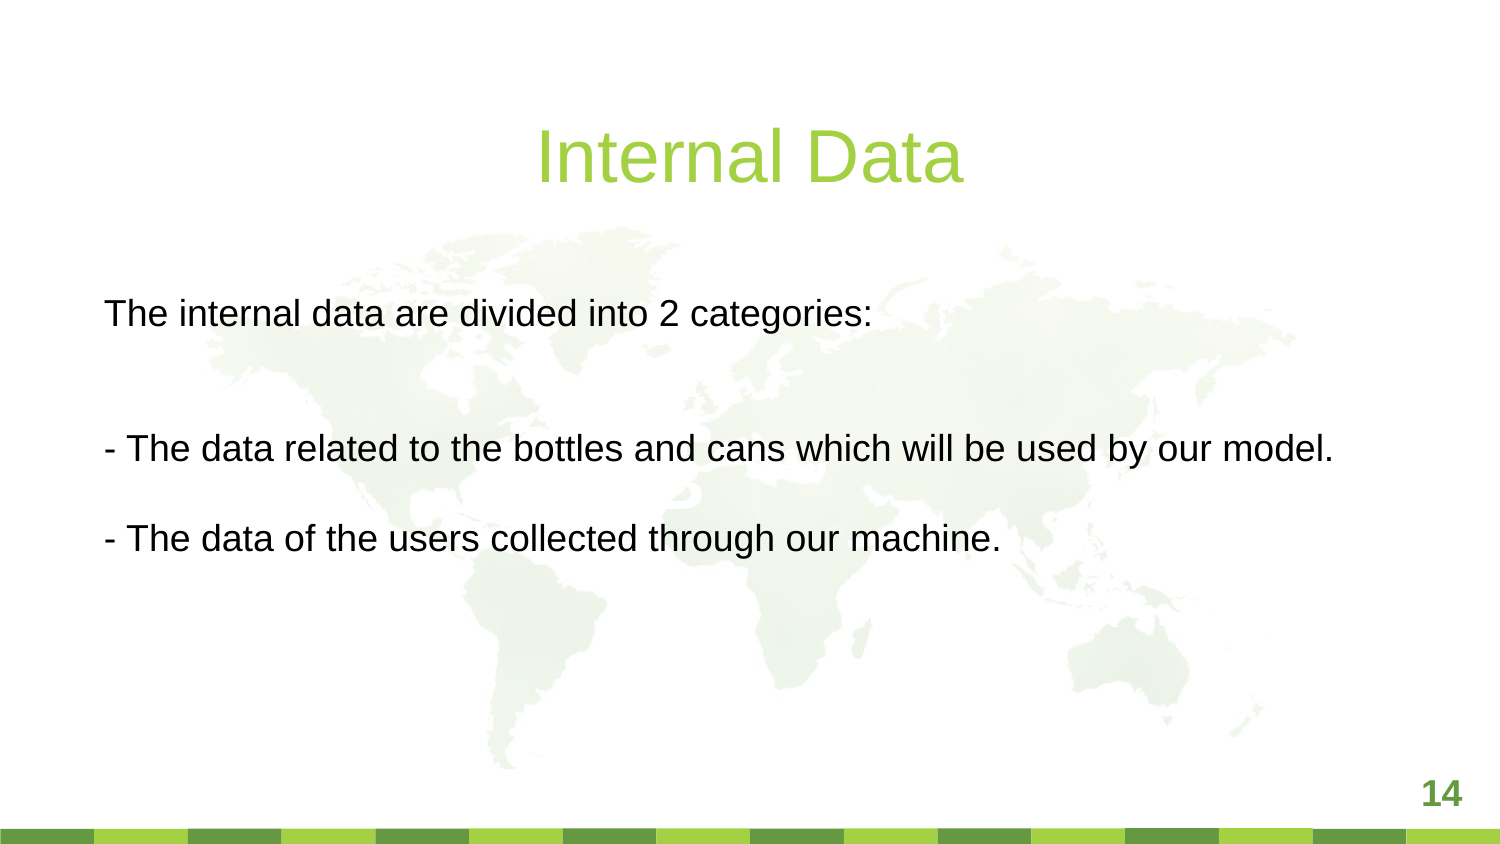

A
Internal Data
The internal data are divided into 2 categories:

- The data related to the bottles and cans which will be used by our model.

- The data of the users collected through our machine.

B
14